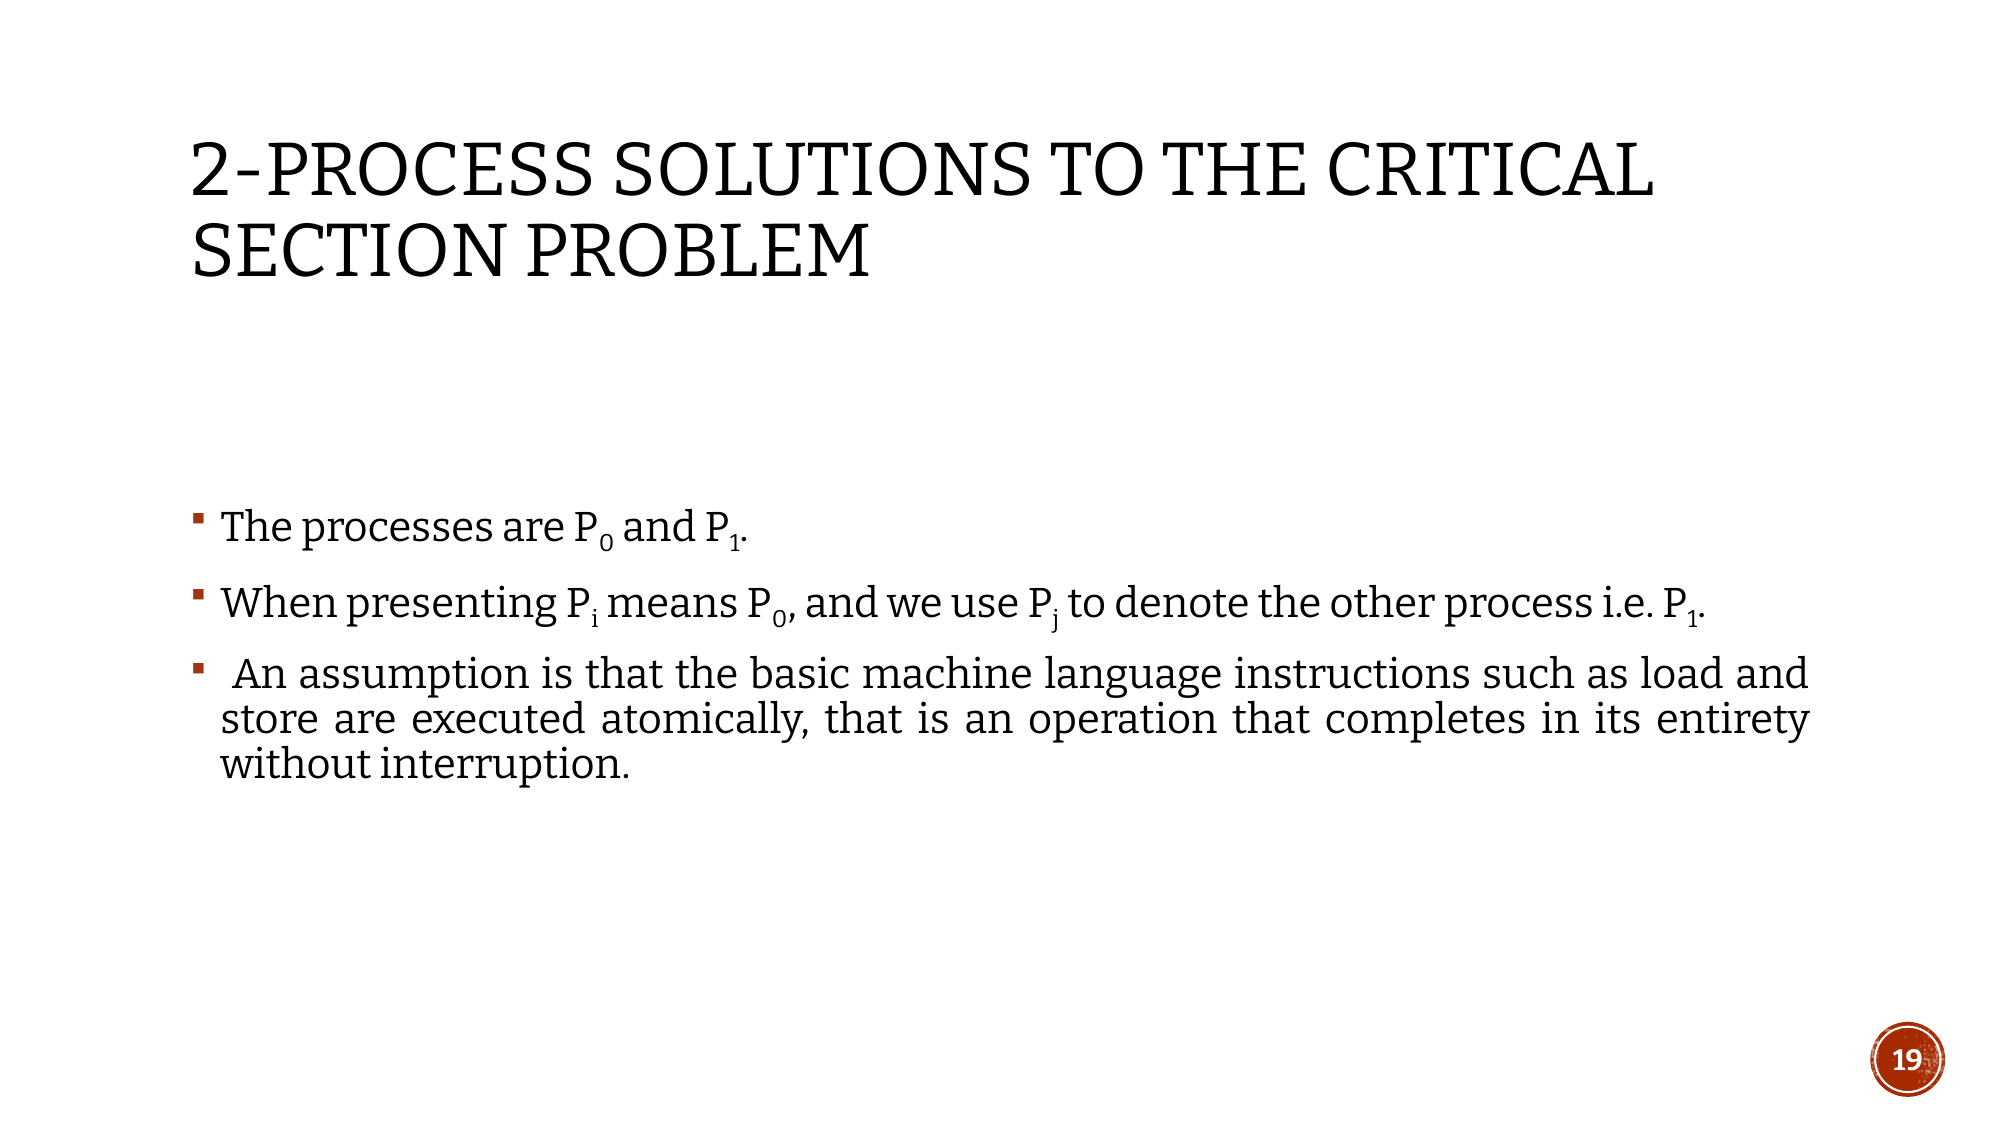

# 2-Process Solutions to the Critical Section Problem

The processes are P0 and P1.
When presenting Pi means P0, and we use Pj to denote the other process i.e. P1.
 An assumption is that the basic machine language instructions such as load and store are executed atomically, that is an operation that completes in its entirety without interruption.
19